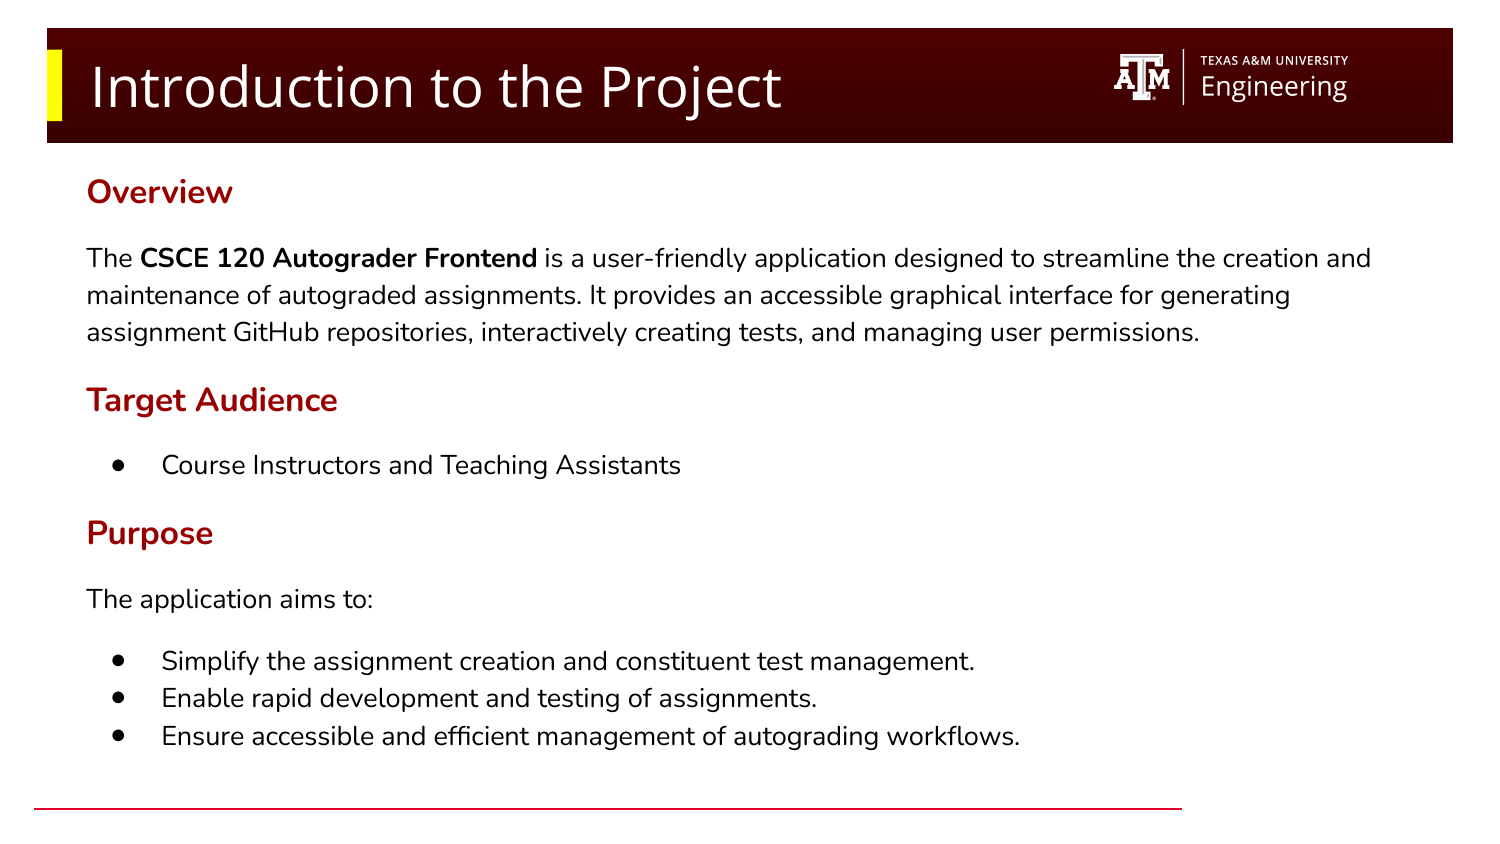

# Introduction to the Project
Overview
The CSCE 120 Autograder Frontend is a user-friendly application designed to streamline the creation and maintenance of autograded assignments. It provides an accessible graphical interface for generating assignment GitHub repositories, interactively creating tests, and managing user permissions.
Target Audience
Course Instructors and Teaching Assistants
Purpose
The application aims to:
Simplify the assignment creation and constituent test management.
Enable rapid development and testing of assignments.
Ensure accessible and efficient management of autograding workflows.